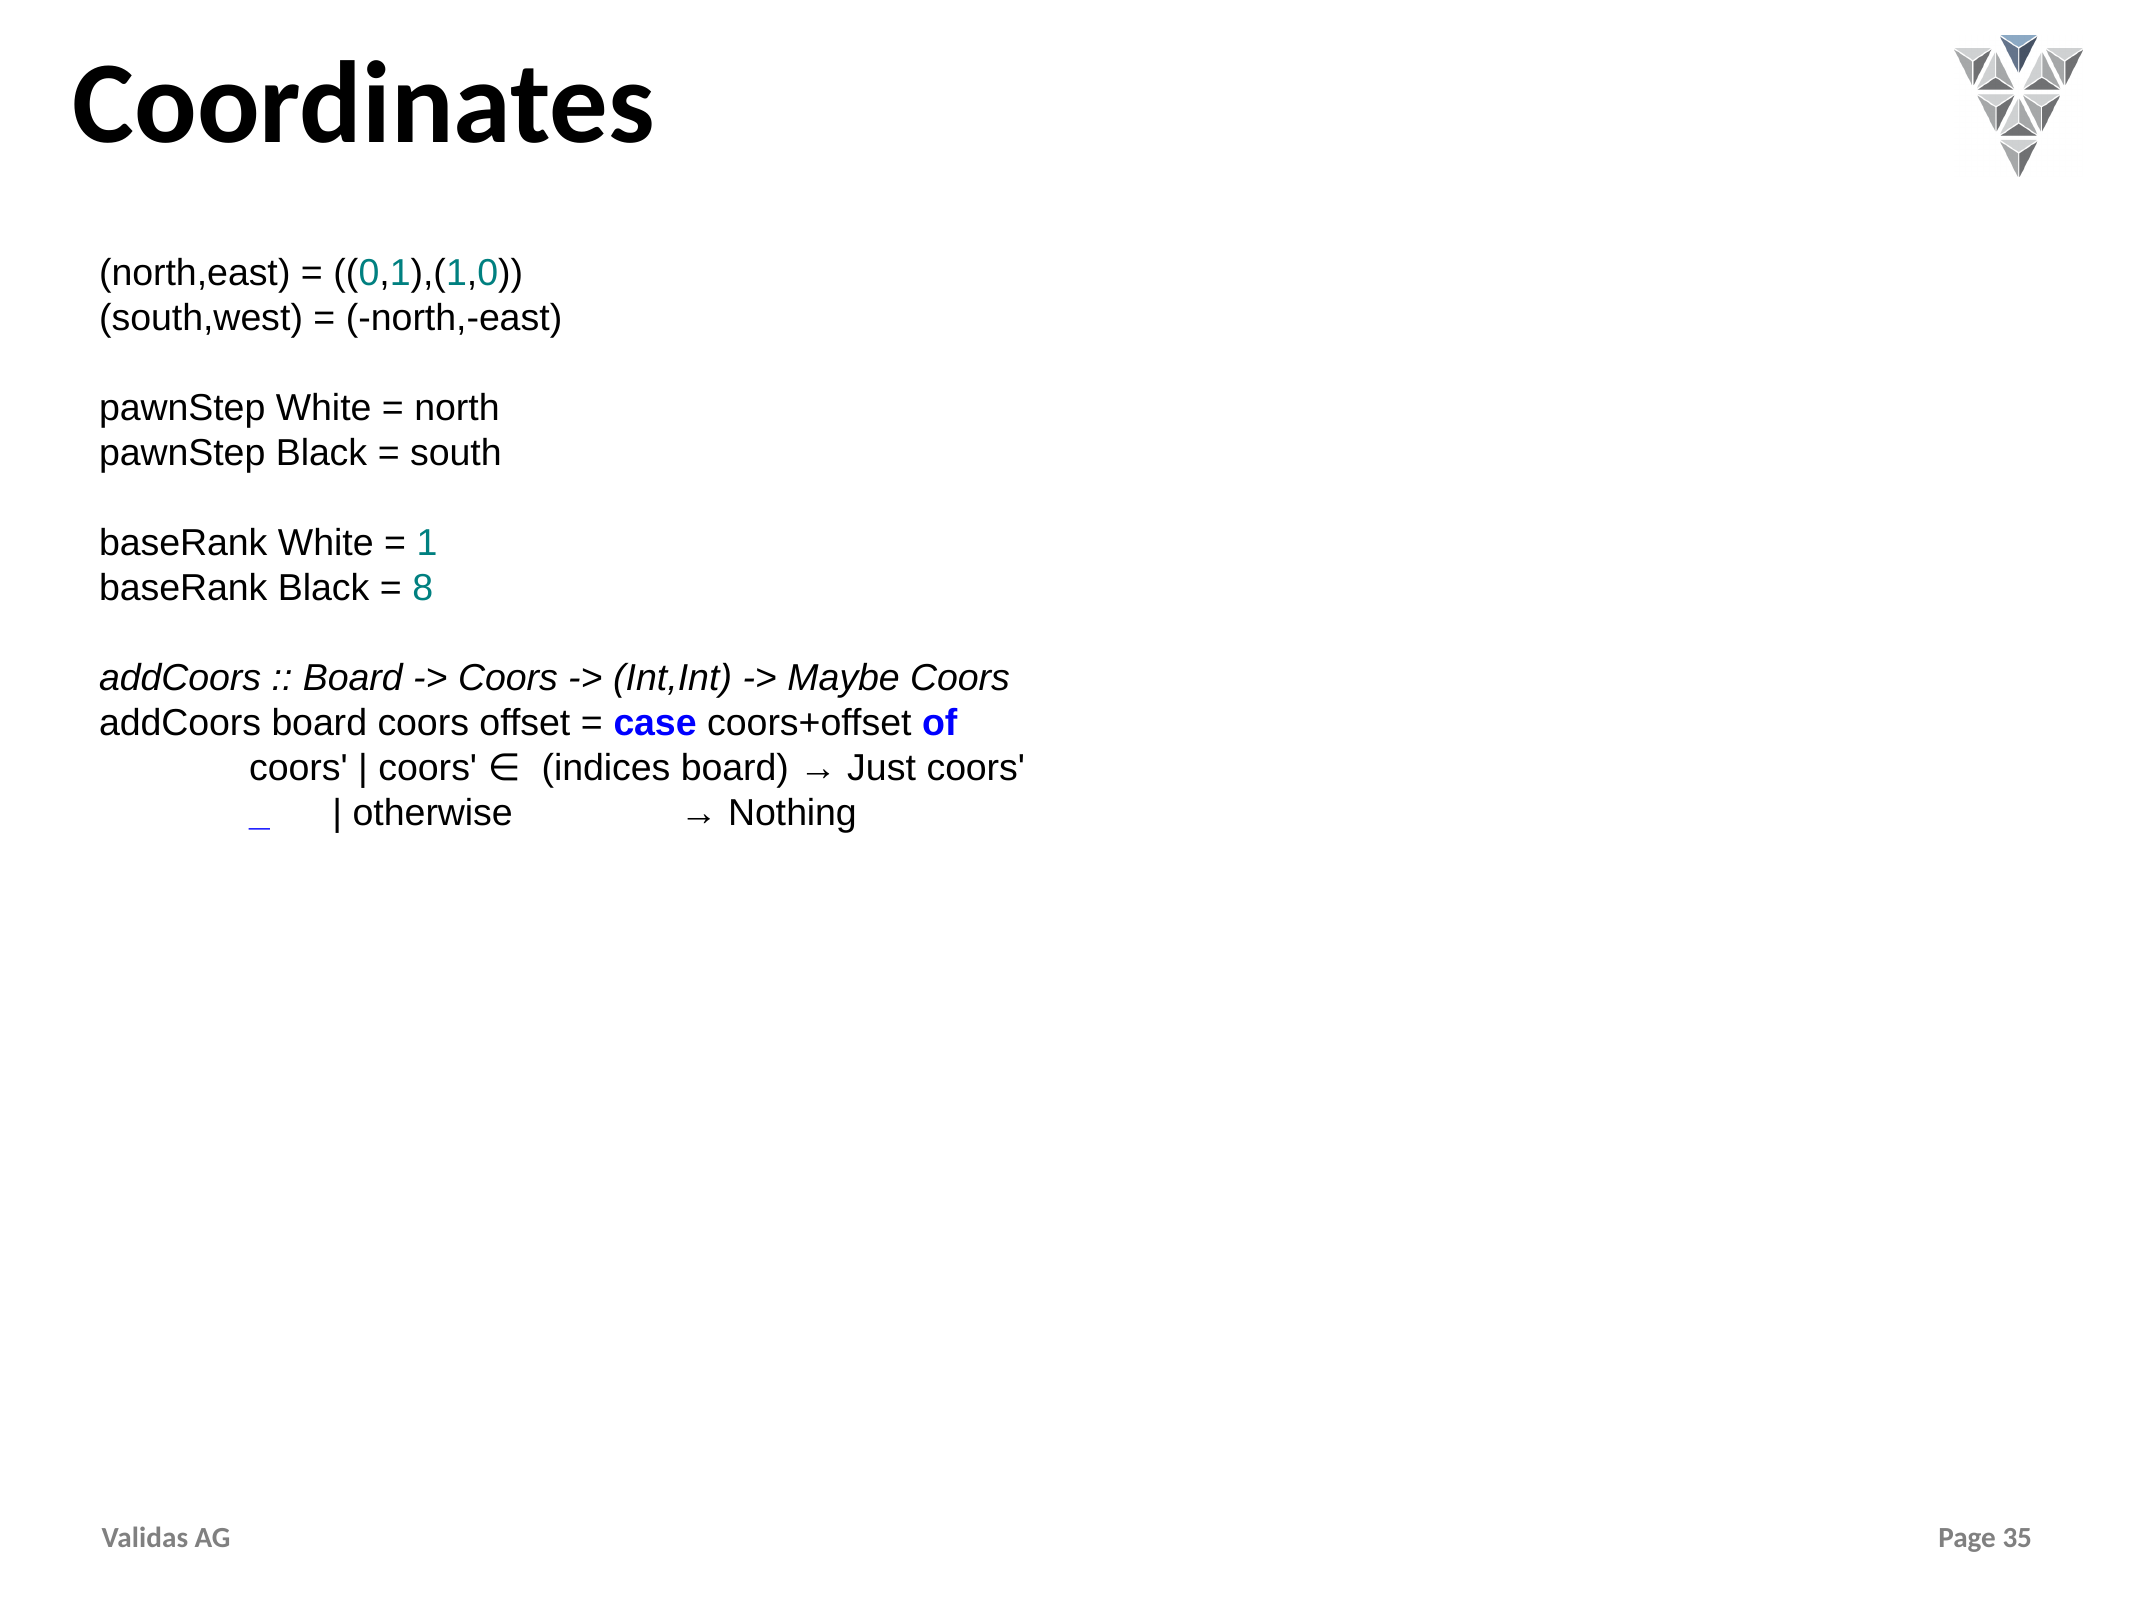

# Coordinates
(north,east) = ((0,1),(1,0))
(south,west) = (-north,-east)

pawnStep White = north
pawnStep Black = south

baseRank White = 1
baseRank Black = 8

addCoors :: Board -> Coors -> (Int,Int) -> Maybe Coors
addCoors board coors offset = case coors+offset of
	coors' | coors' ∈  (indices board) → Just coors'
	_      | otherwise                → Nothing